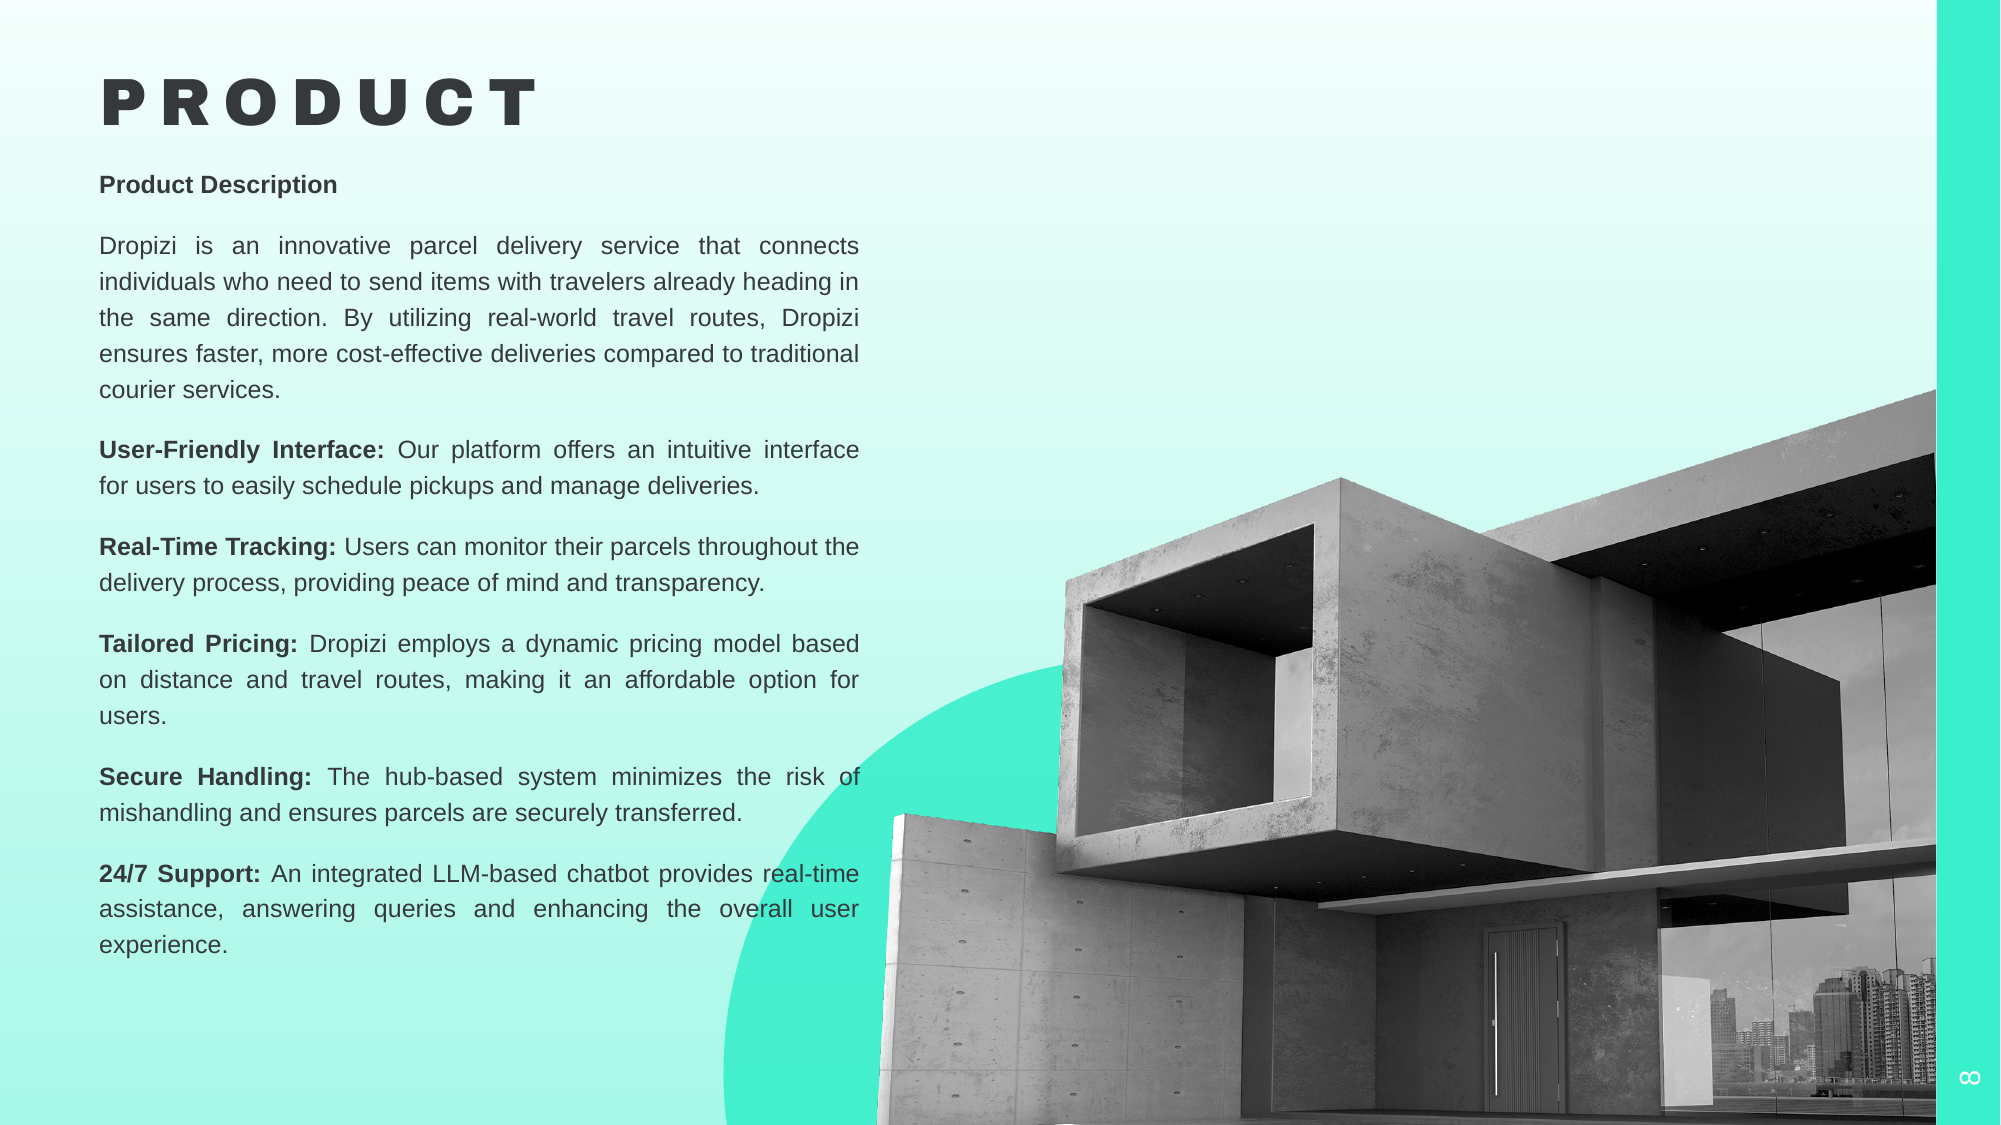

# Product
Product Description
Dropizi is an innovative parcel delivery service that connects individuals who need to send items with travelers already heading in the same direction. By utilizing real-world travel routes, Dropizi ensures faster, more cost-effective deliveries compared to traditional courier services.
User-Friendly Interface: Our platform offers an intuitive interface for users to easily schedule pickups and manage deliveries.
Real-Time Tracking: Users can monitor their parcels throughout the delivery process, providing peace of mind and transparency.
Tailored Pricing: Dropizi employs a dynamic pricing model based on distance and travel routes, making it an affordable option for users.
Secure Handling: The hub-based system minimizes the risk of mishandling and ensures parcels are securely transferred.
24/7 Support: An integrated LLM-based chatbot provides real-time assistance, answering queries and enhancing the overall user experience.
8